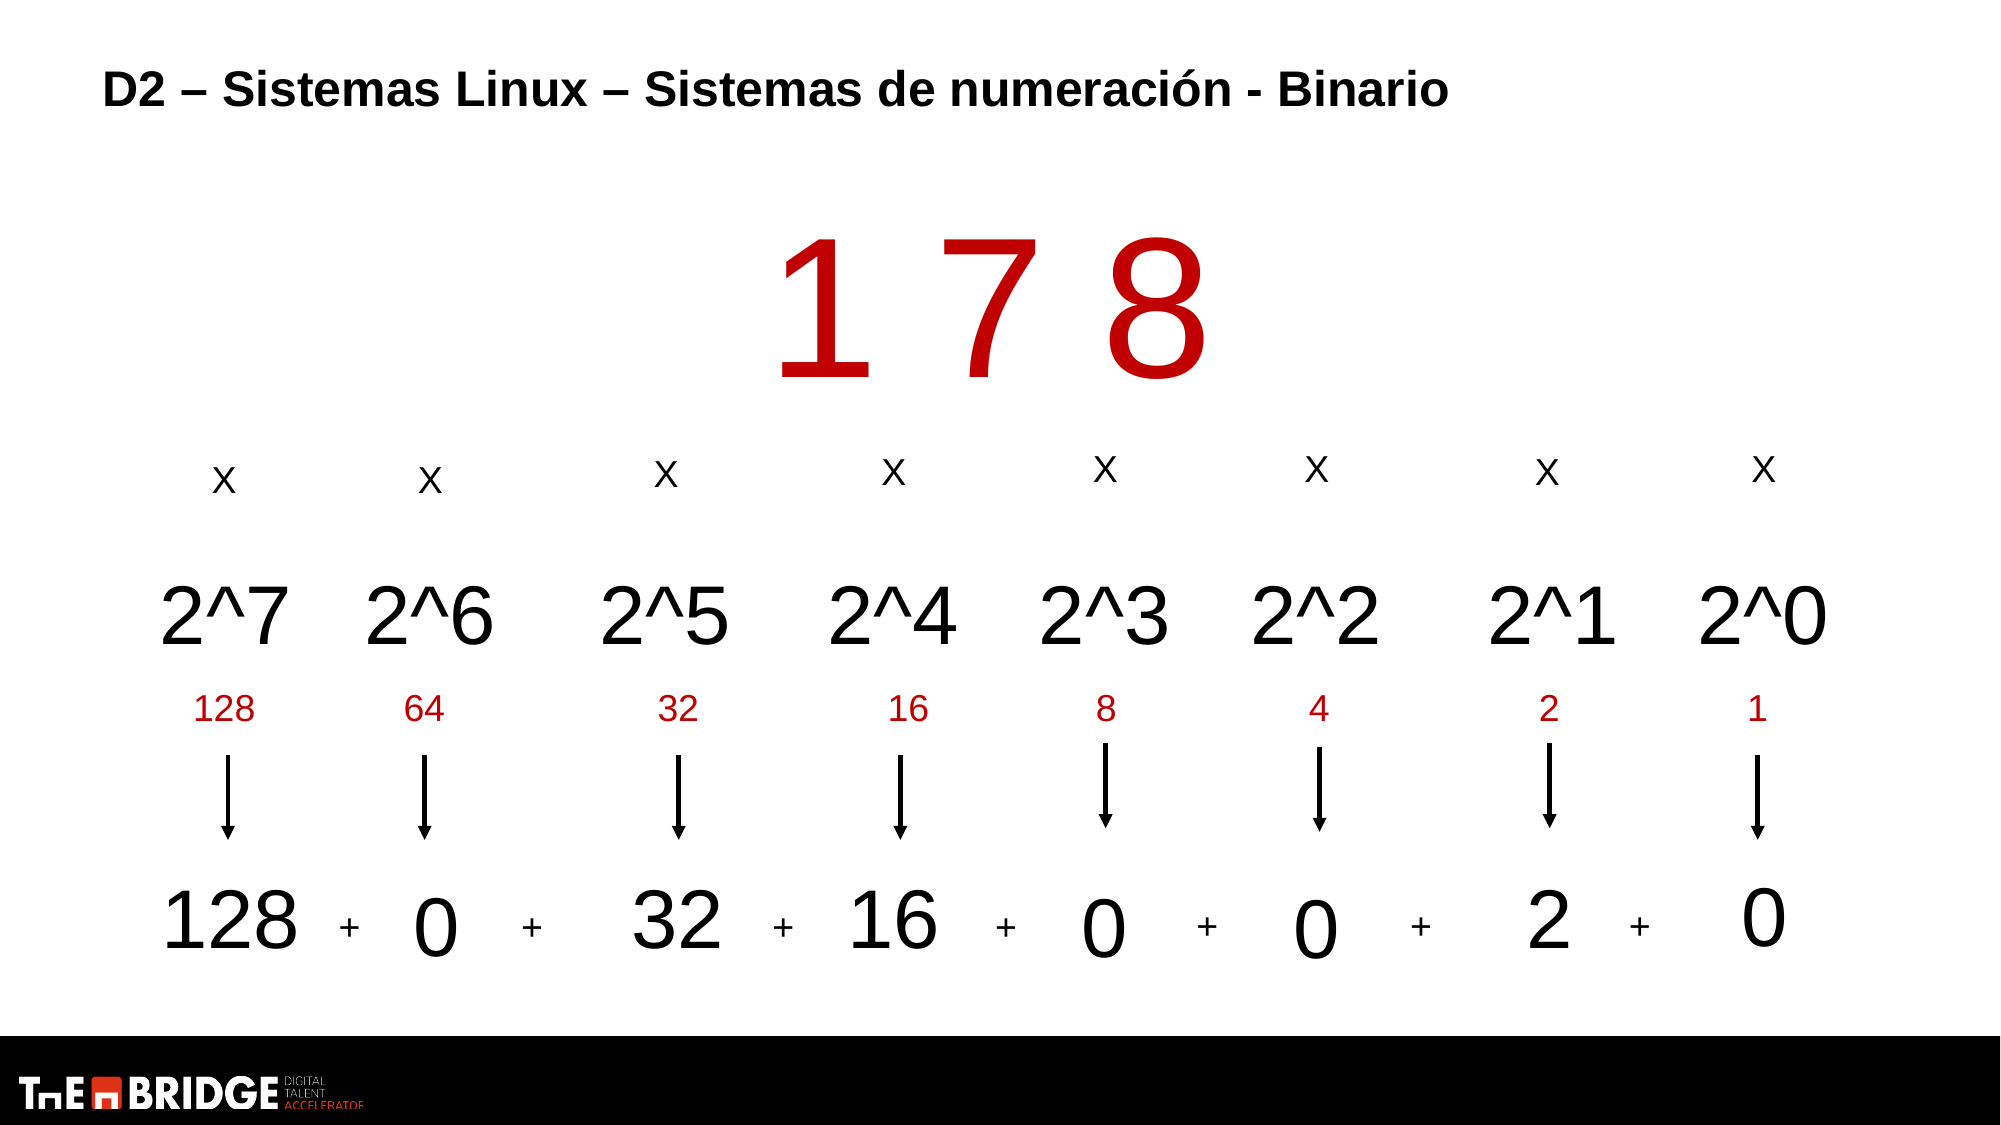

D2 – Sistemas Linux – Sistemas de numeración - Binario
1  0  1  1  0  0  1  0
           1 7 8
X
X
X
X
X
X
X
X
2^7
2^6
2^5
2^4
2^3
2^2
2^1
2^0
128
64
32
16
8
4
2
1
0
32
16
2
128
0
0
0
+
+
+
+
+
+
+